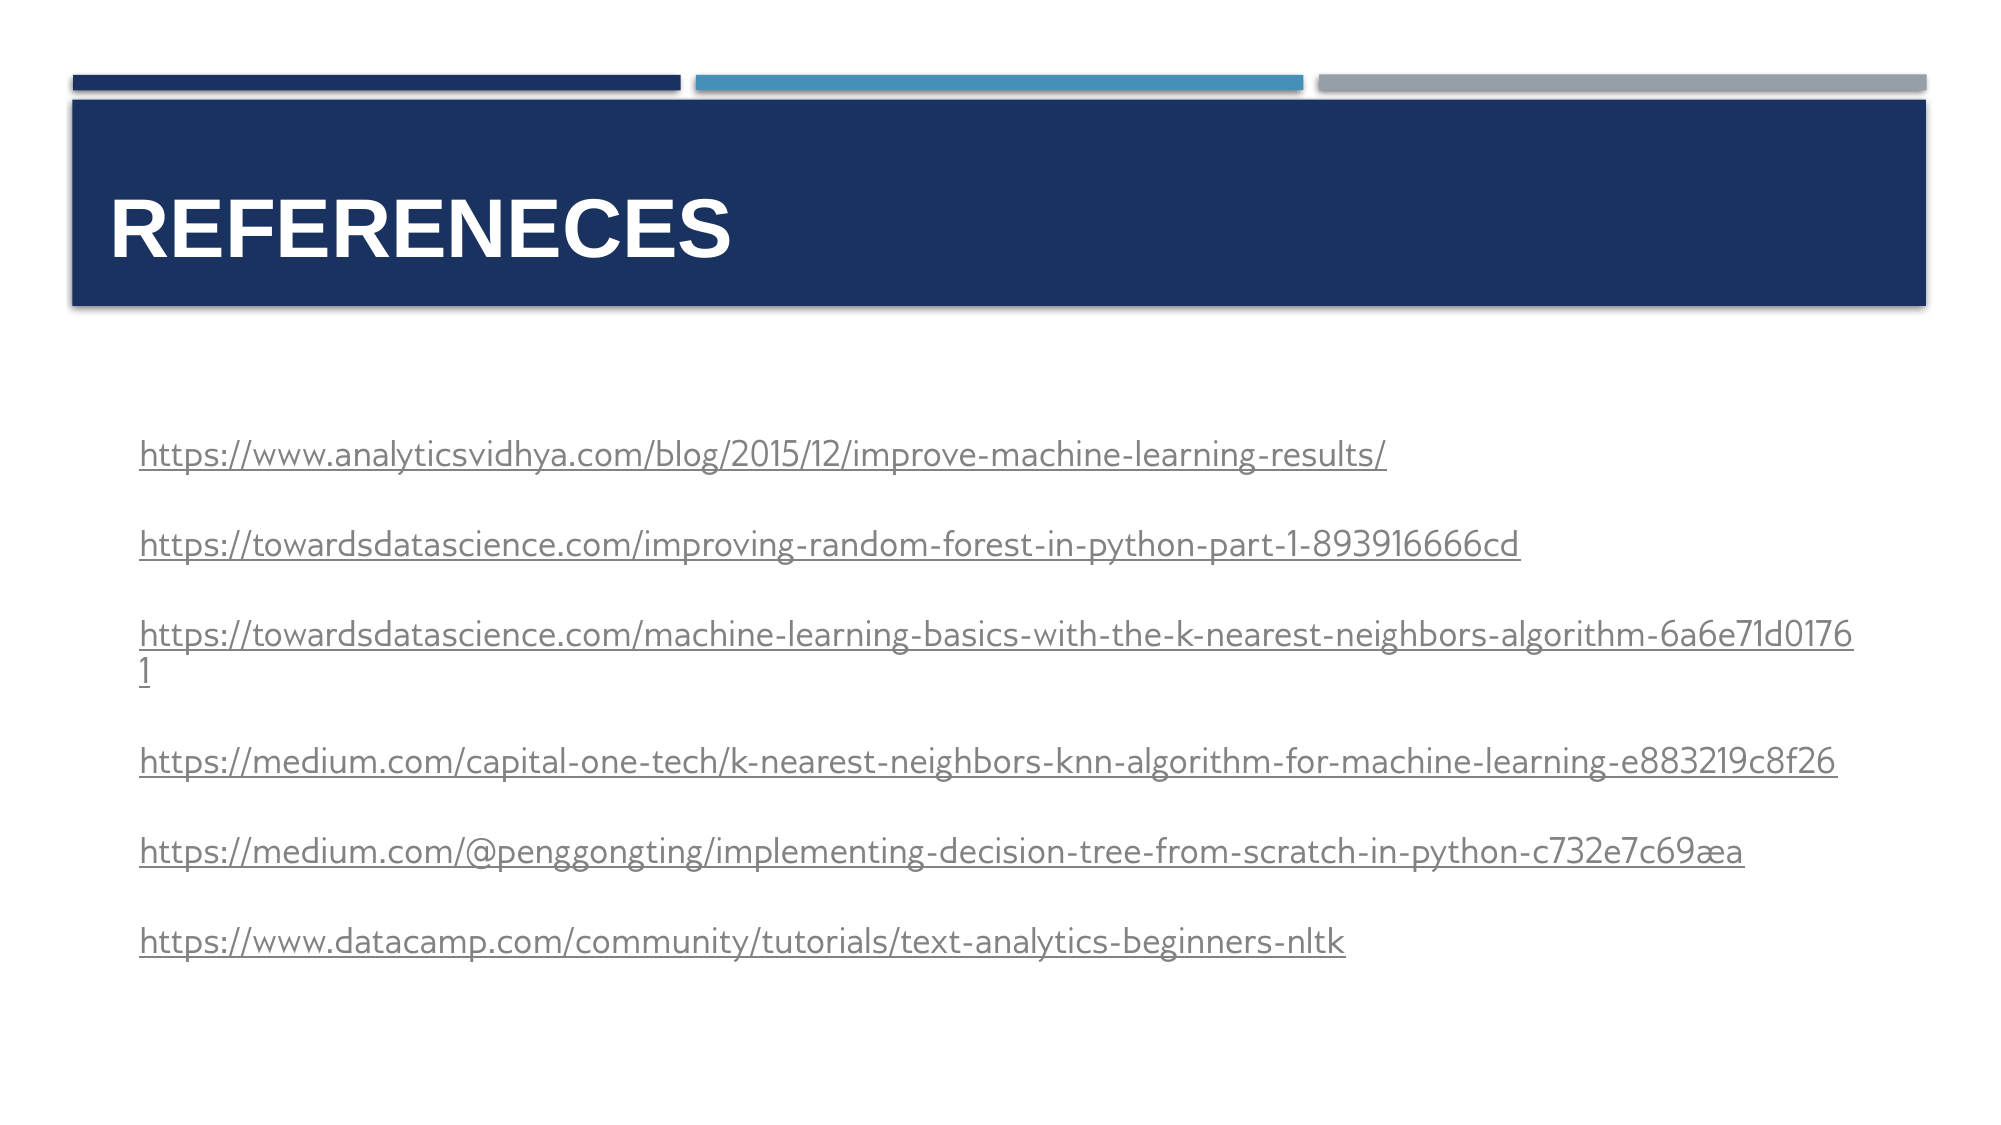

# Refereneces

https://www.analyticsvidhya.com/blog/2015/12/improve-machine-learning-results/

https://towardsdatascience.com/improving-random-forest-in-python-part-1-893916666cd

https://towardsdatascience.com/machine-learning-basics-with-the-k-nearest-neighbors-algorithm-6a6e71d01761

https://medium.com/capital-one-tech/k-nearest-neighbors-knn-algorithm-for-machine-learning-e883219c8f26

https://medium.com/@penggongting/implementing-decision-tree-from-scratch-in-python-c732e7c69aea

https://www.datacamp.com/community/tutorials/text-analytics-beginners-nltk